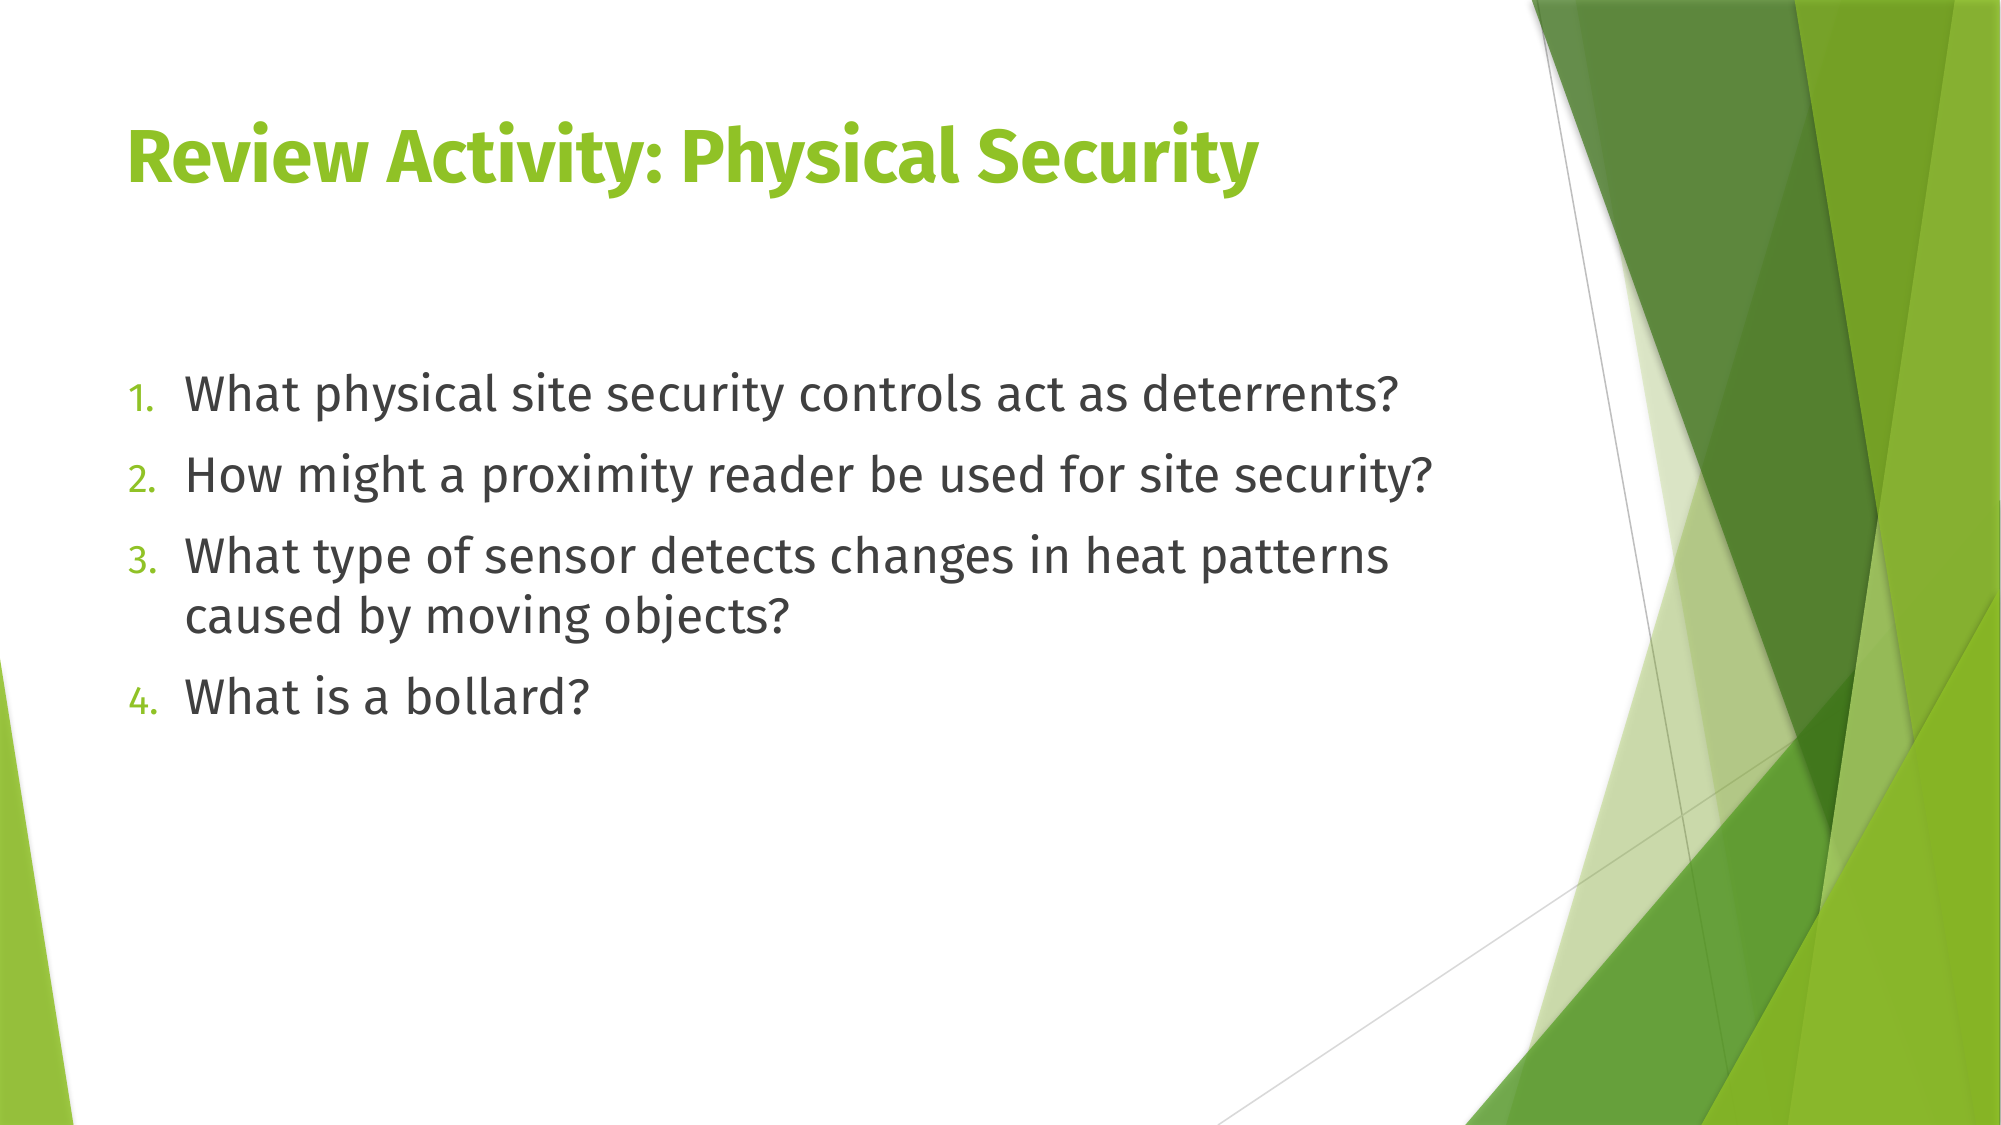

# Review Activity: Physical Security
What physical site security controls act as deterrents?
How might a proximity reader be used for site security?
What type of sensor detects changes in heat patterns caused by moving objects?
What is a bollard?